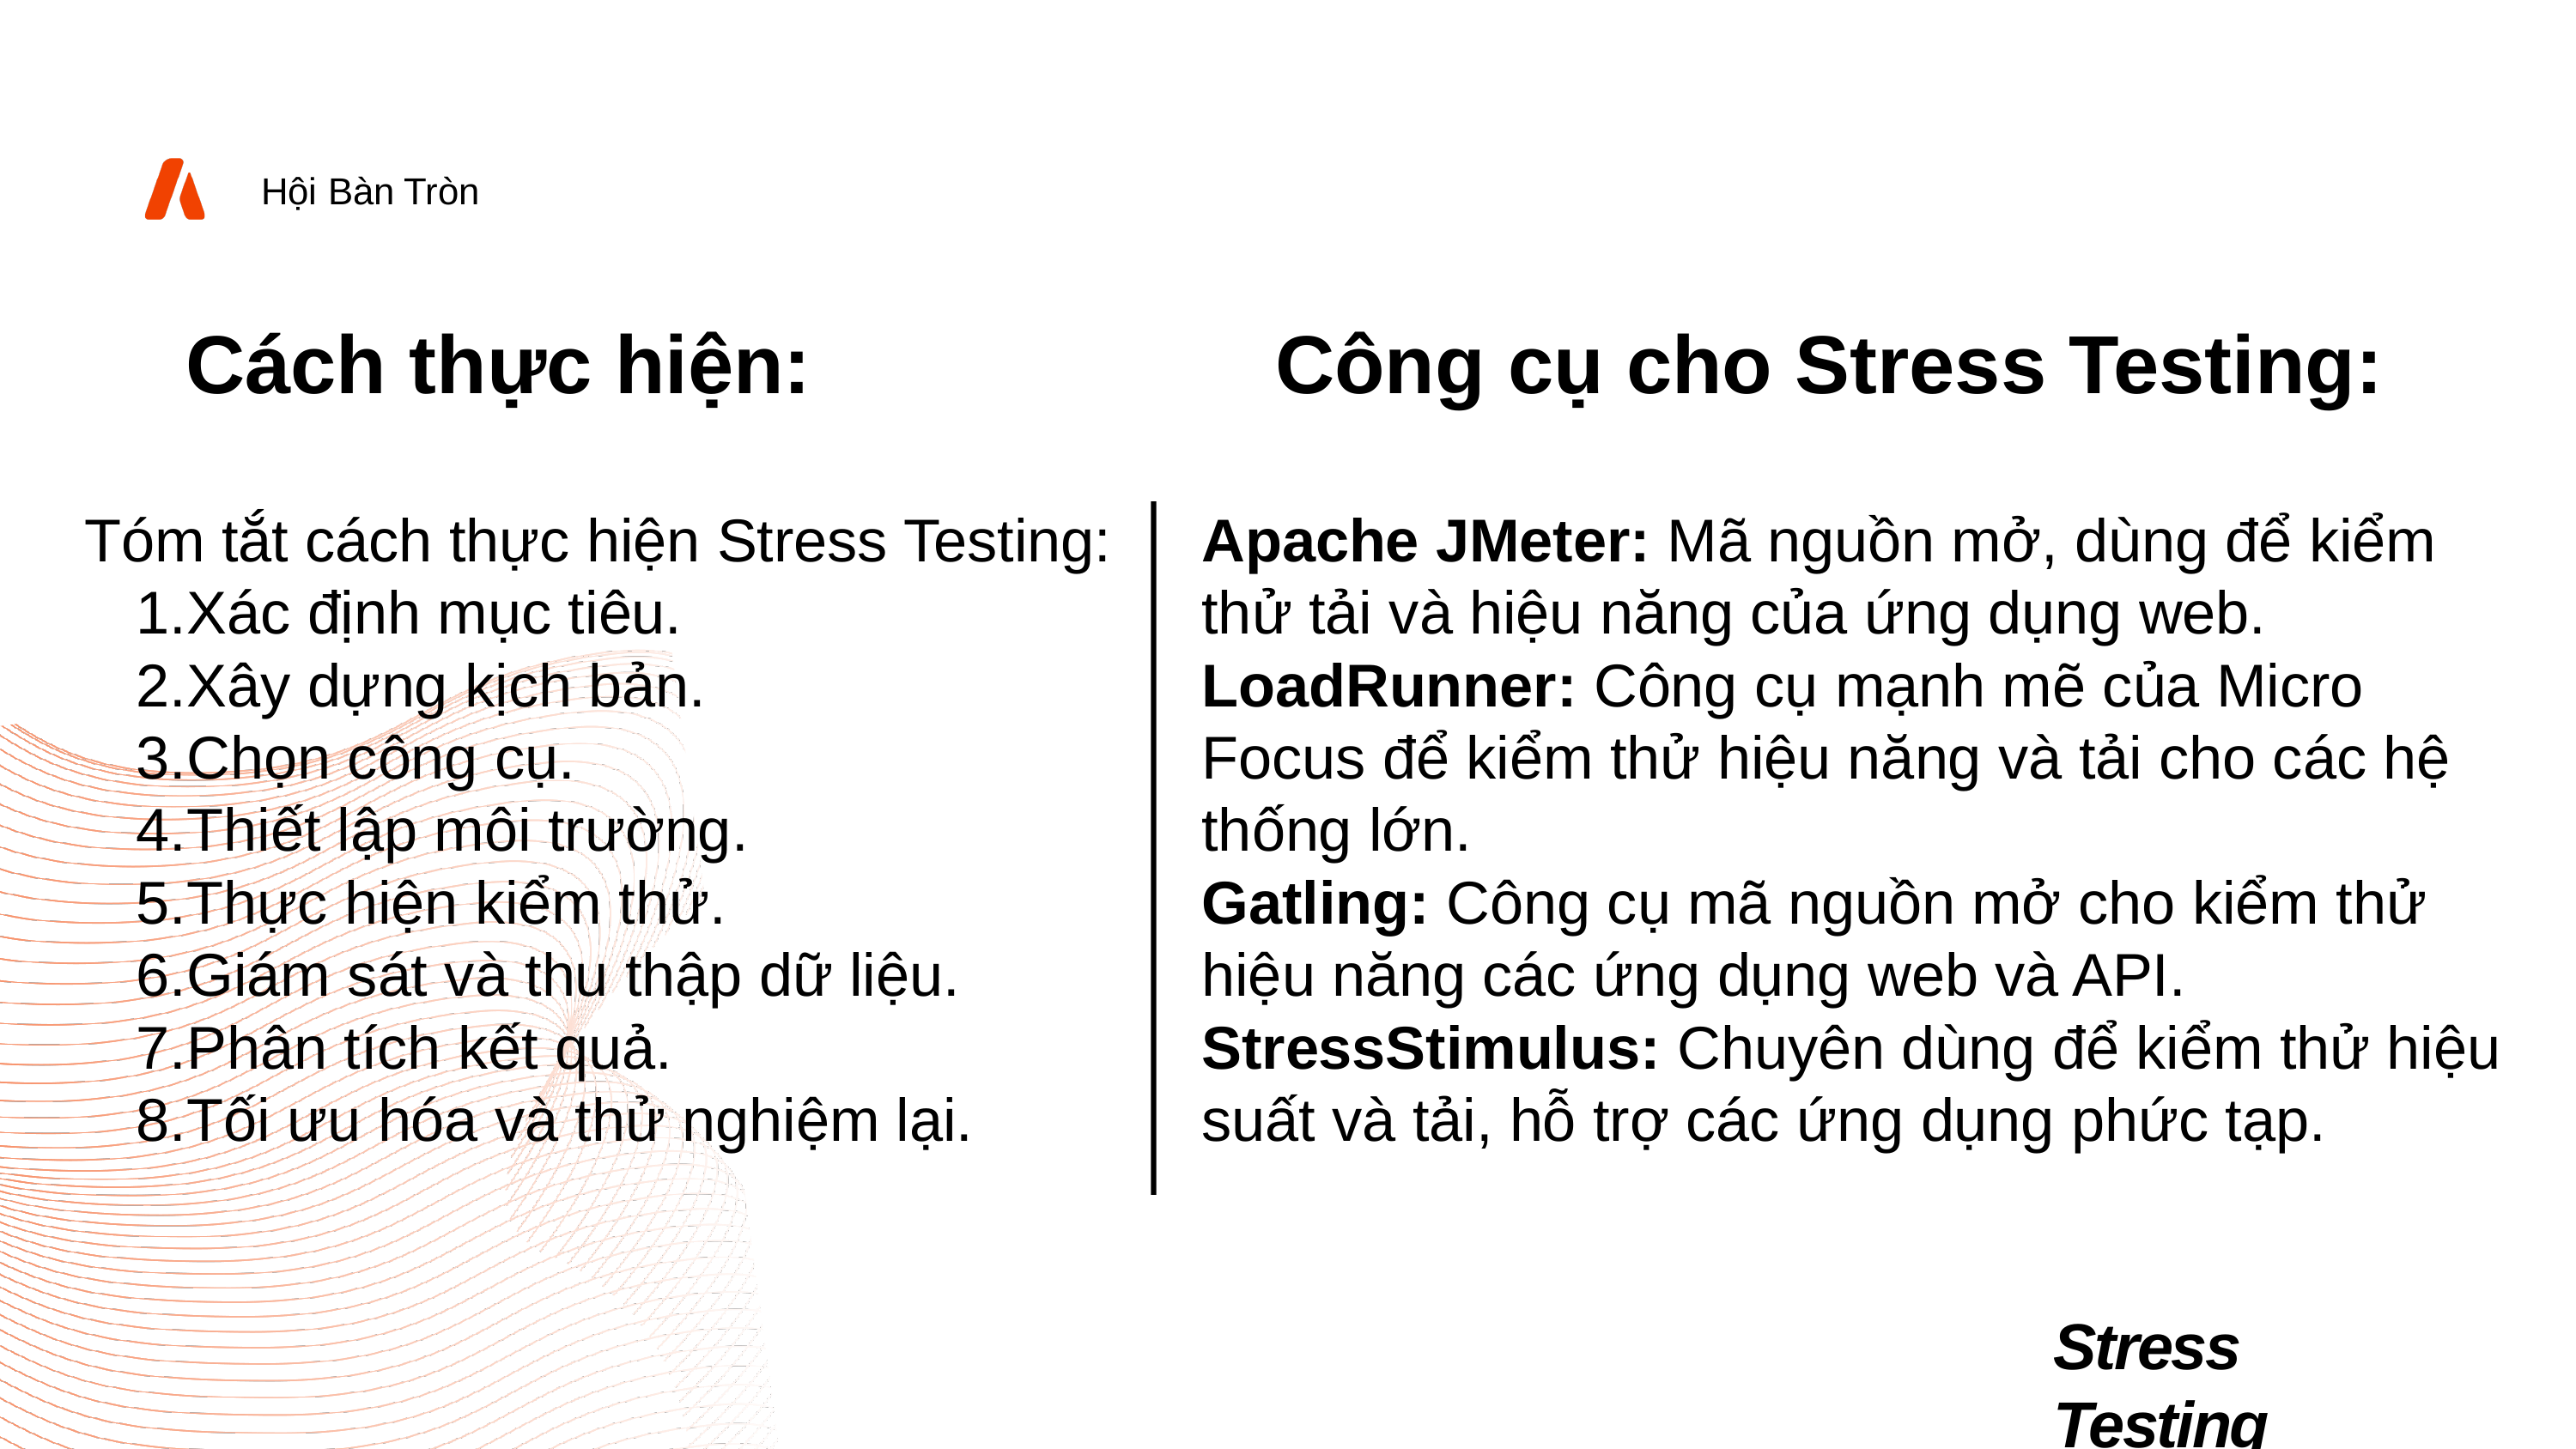

Hội Bàn Tròn
Cách thực hiện:
Công cụ cho Stress Testing:
Tóm tắt cách thực hiện Stress Testing:
Xác định mục tiêu.
Xây dựng kịch bản.
Chọn công cụ.
Thiết lập môi trường.
Thực hiện kiểm thử.
Giám sát và thu thập dữ liệu.
Phân tích kết quả.
Tối ưu hóa và thử nghiệm lại.

Apache JMeter: Mã nguồn mở, dùng để kiểm thử tải và hiệu năng của ứng dụng web.
LoadRunner: Công cụ mạnh mẽ của Micro Focus để kiểm thử hiệu năng và tải cho các hệ thống lớn.
Gatling: Công cụ mã nguồn mở cho kiểm thử hiệu năng các ứng dụng web và API.
StressStimulus: Chuyên dùng để kiểm thử hiệu suất và tải, hỗ trợ các ứng dụng phức tạp.

Stress Testing